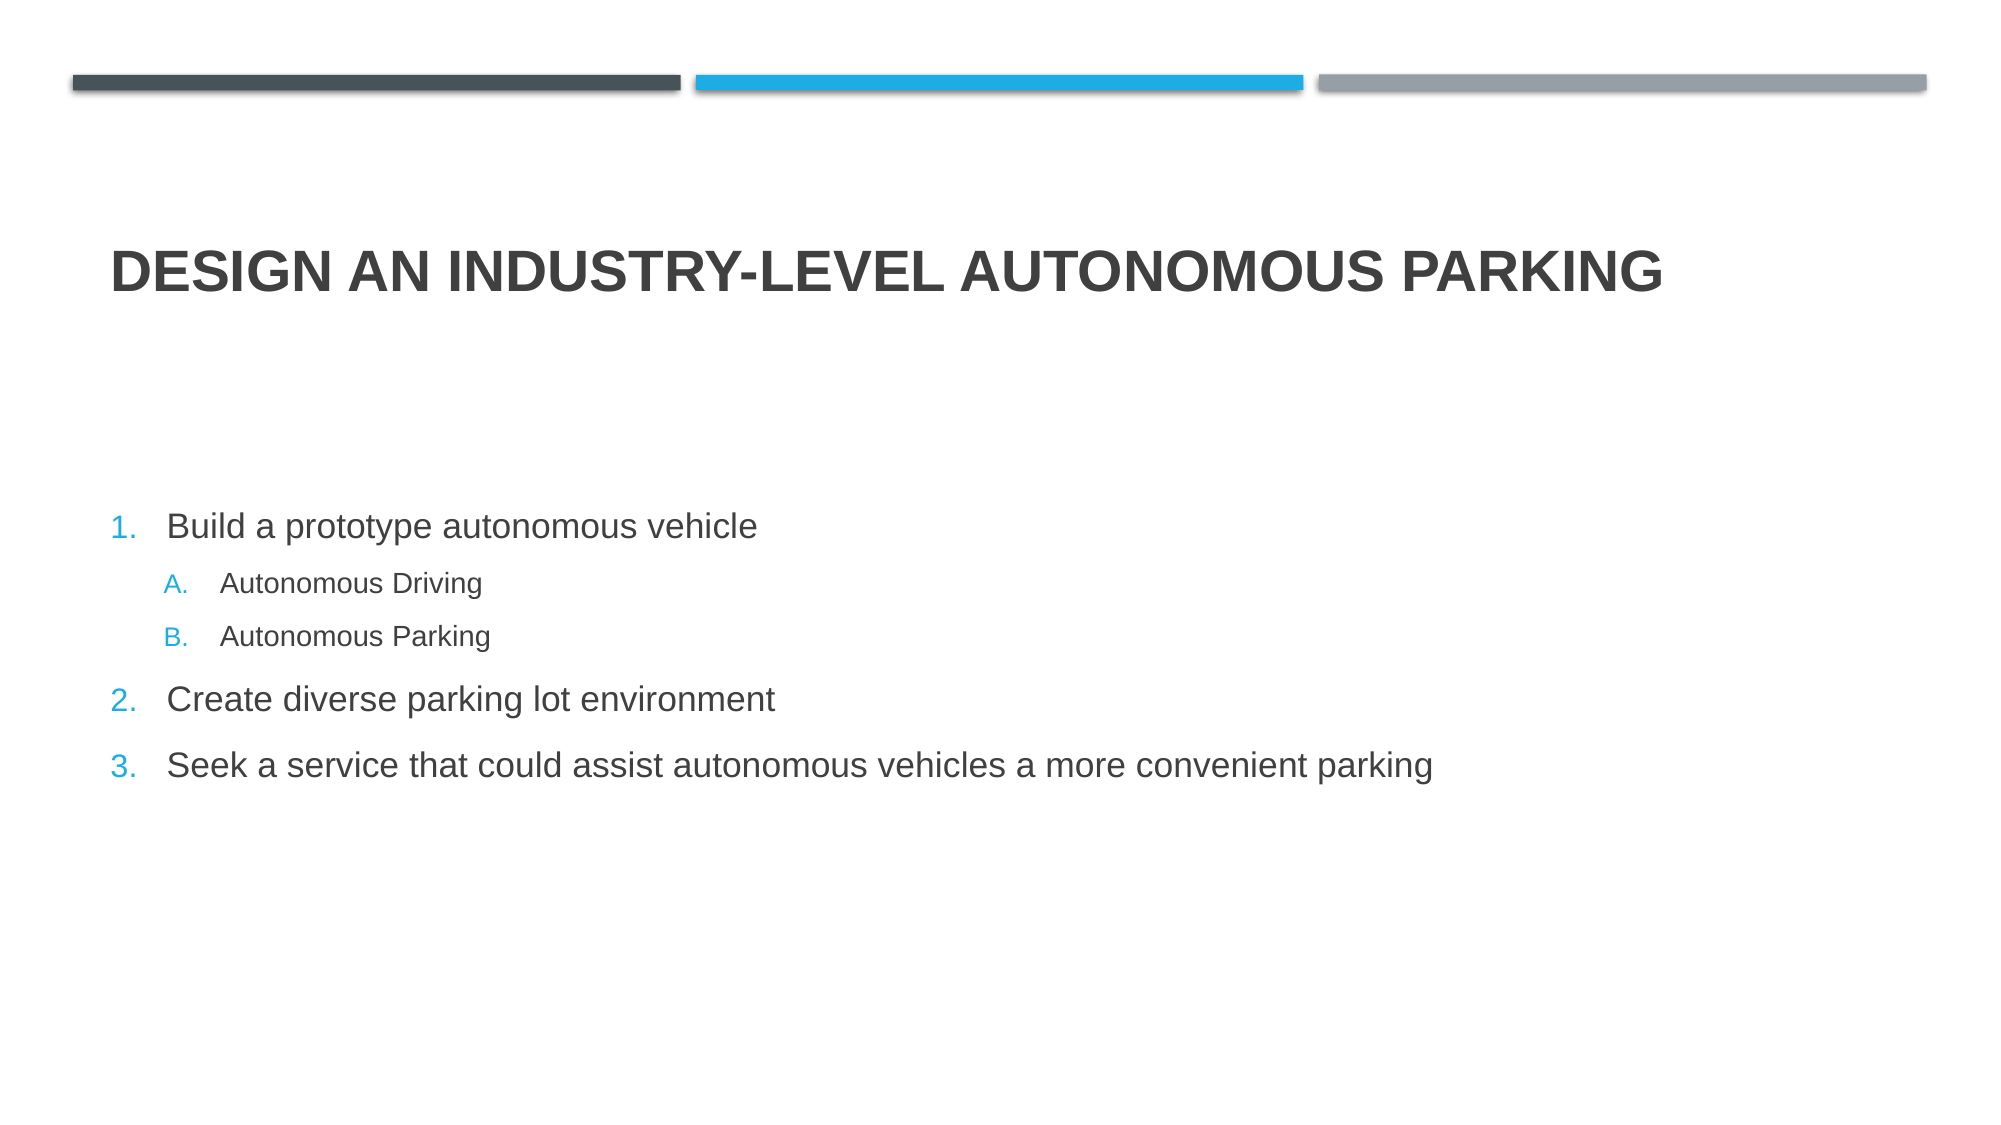

# Design an industry-level autonomous parking
Build a prototype autonomous vehicle
Autonomous Driving
Autonomous Parking
Create diverse parking lot environment
Seek a service that could assist autonomous vehicles a more convenient parking